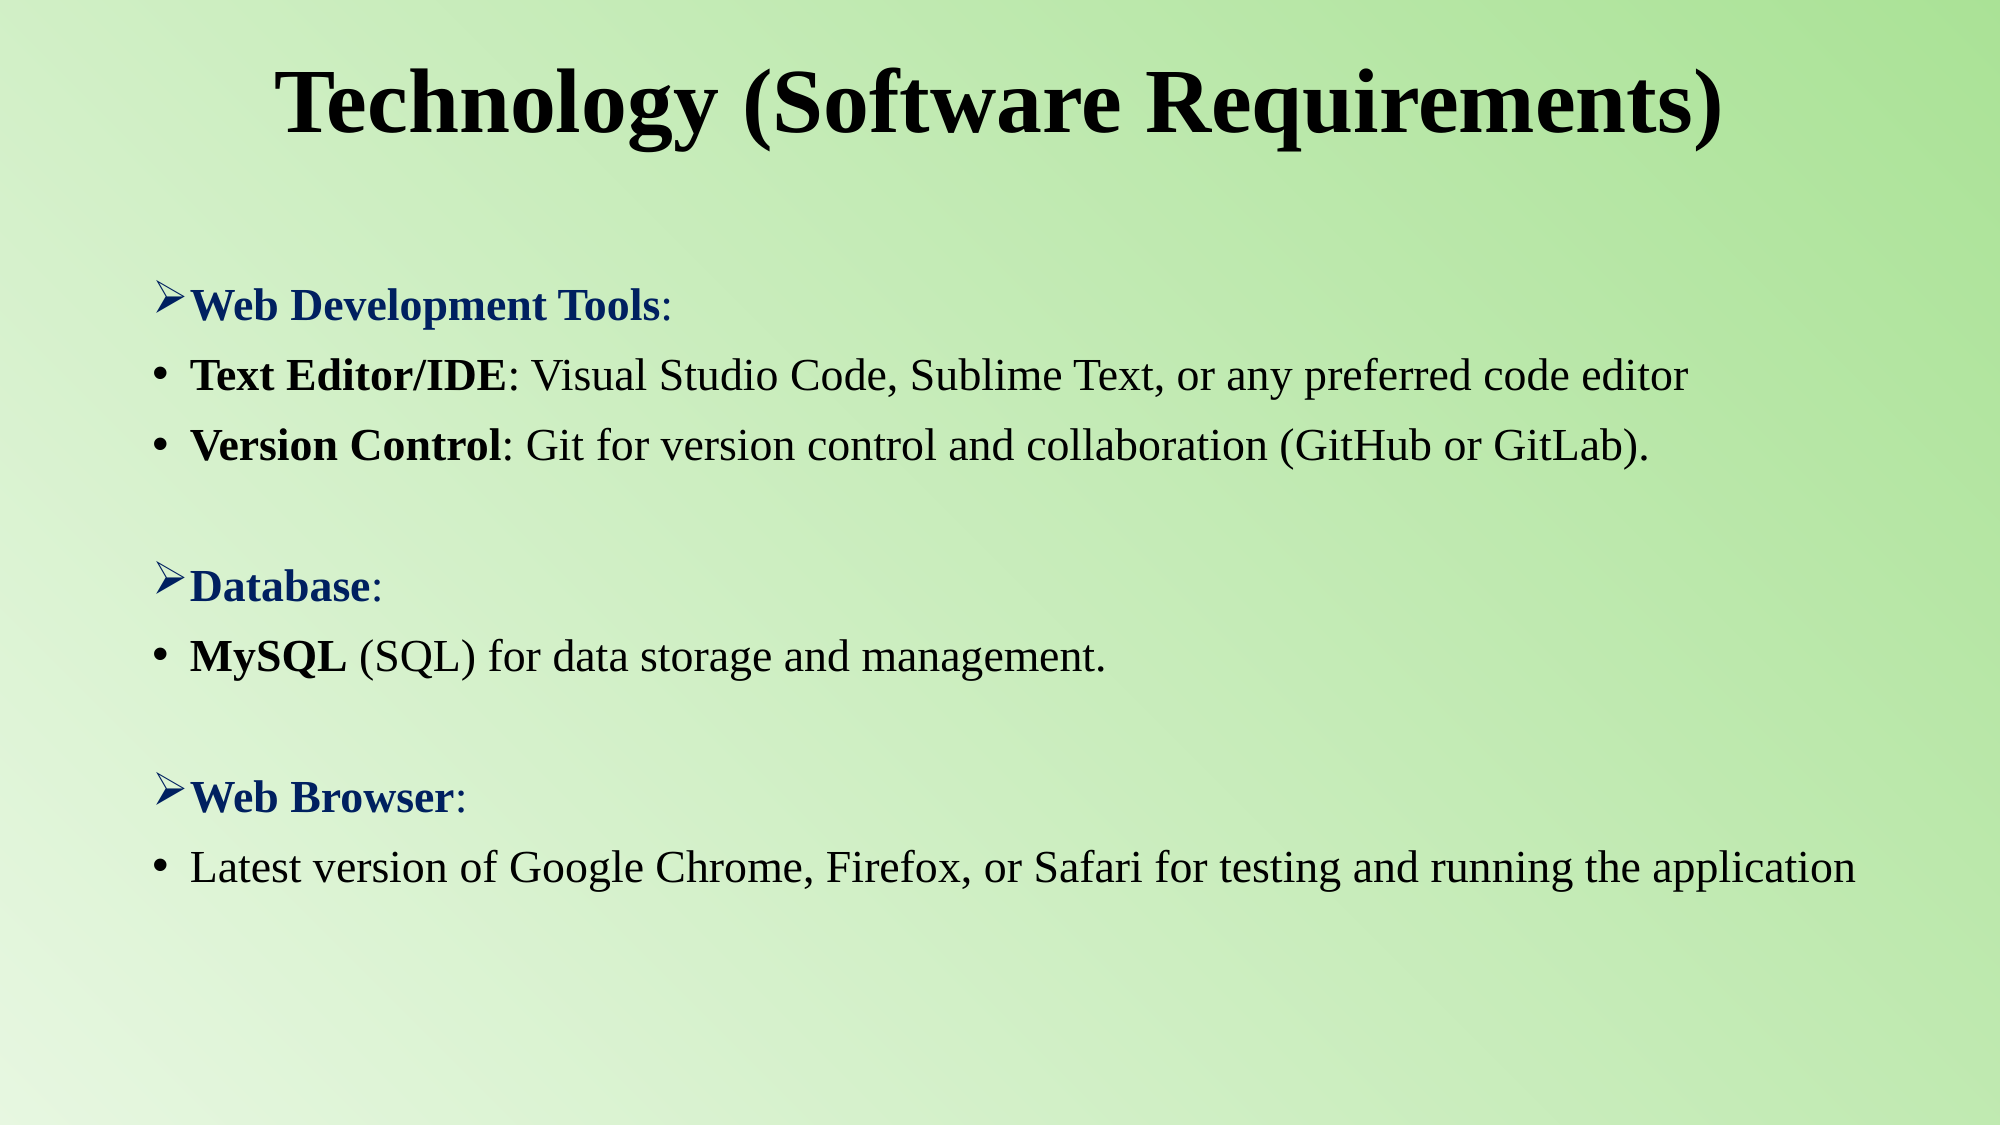

# Technology (Software Requirements)
Web Development Tools:
Text Editor/IDE: Visual Studio Code, Sublime Text, or any preferred code editor
Version Control: Git for version control and collaboration (GitHub or GitLab).

Database:
MySQL (SQL) for data storage and management.

Web Browser:
Latest version of Google Chrome, Firefox, or Safari for testing and running the application